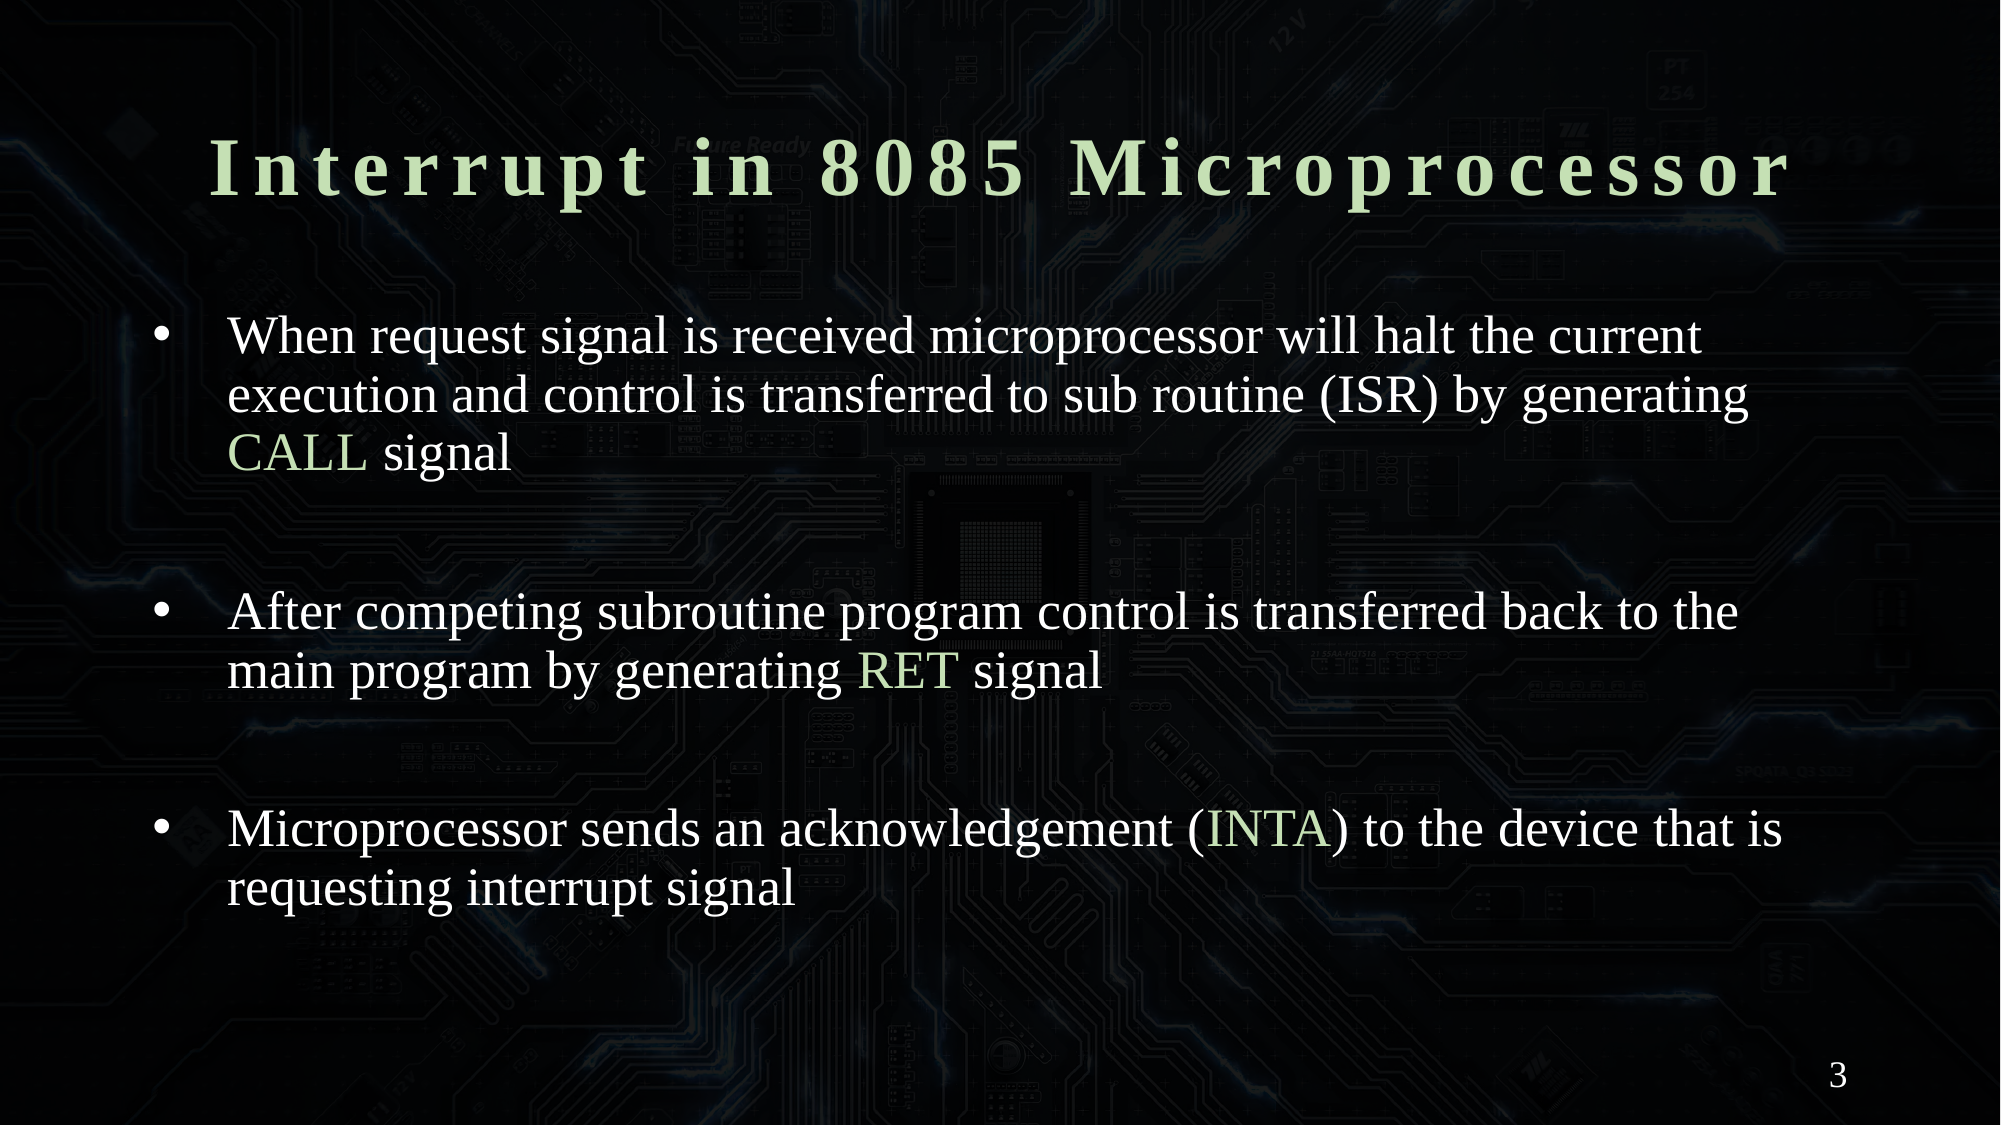

# Interrupt in 8085 Microprocessor
When request signal is received microprocessor will halt the current execution and control is transferred to sub routine (ISR) by generating CALL signal

After competing subroutine program control is transferred back to the main program by generating RET signal

Microprocessor sends an acknowledgement (INTA) to the device that is requesting interrupt signal
3